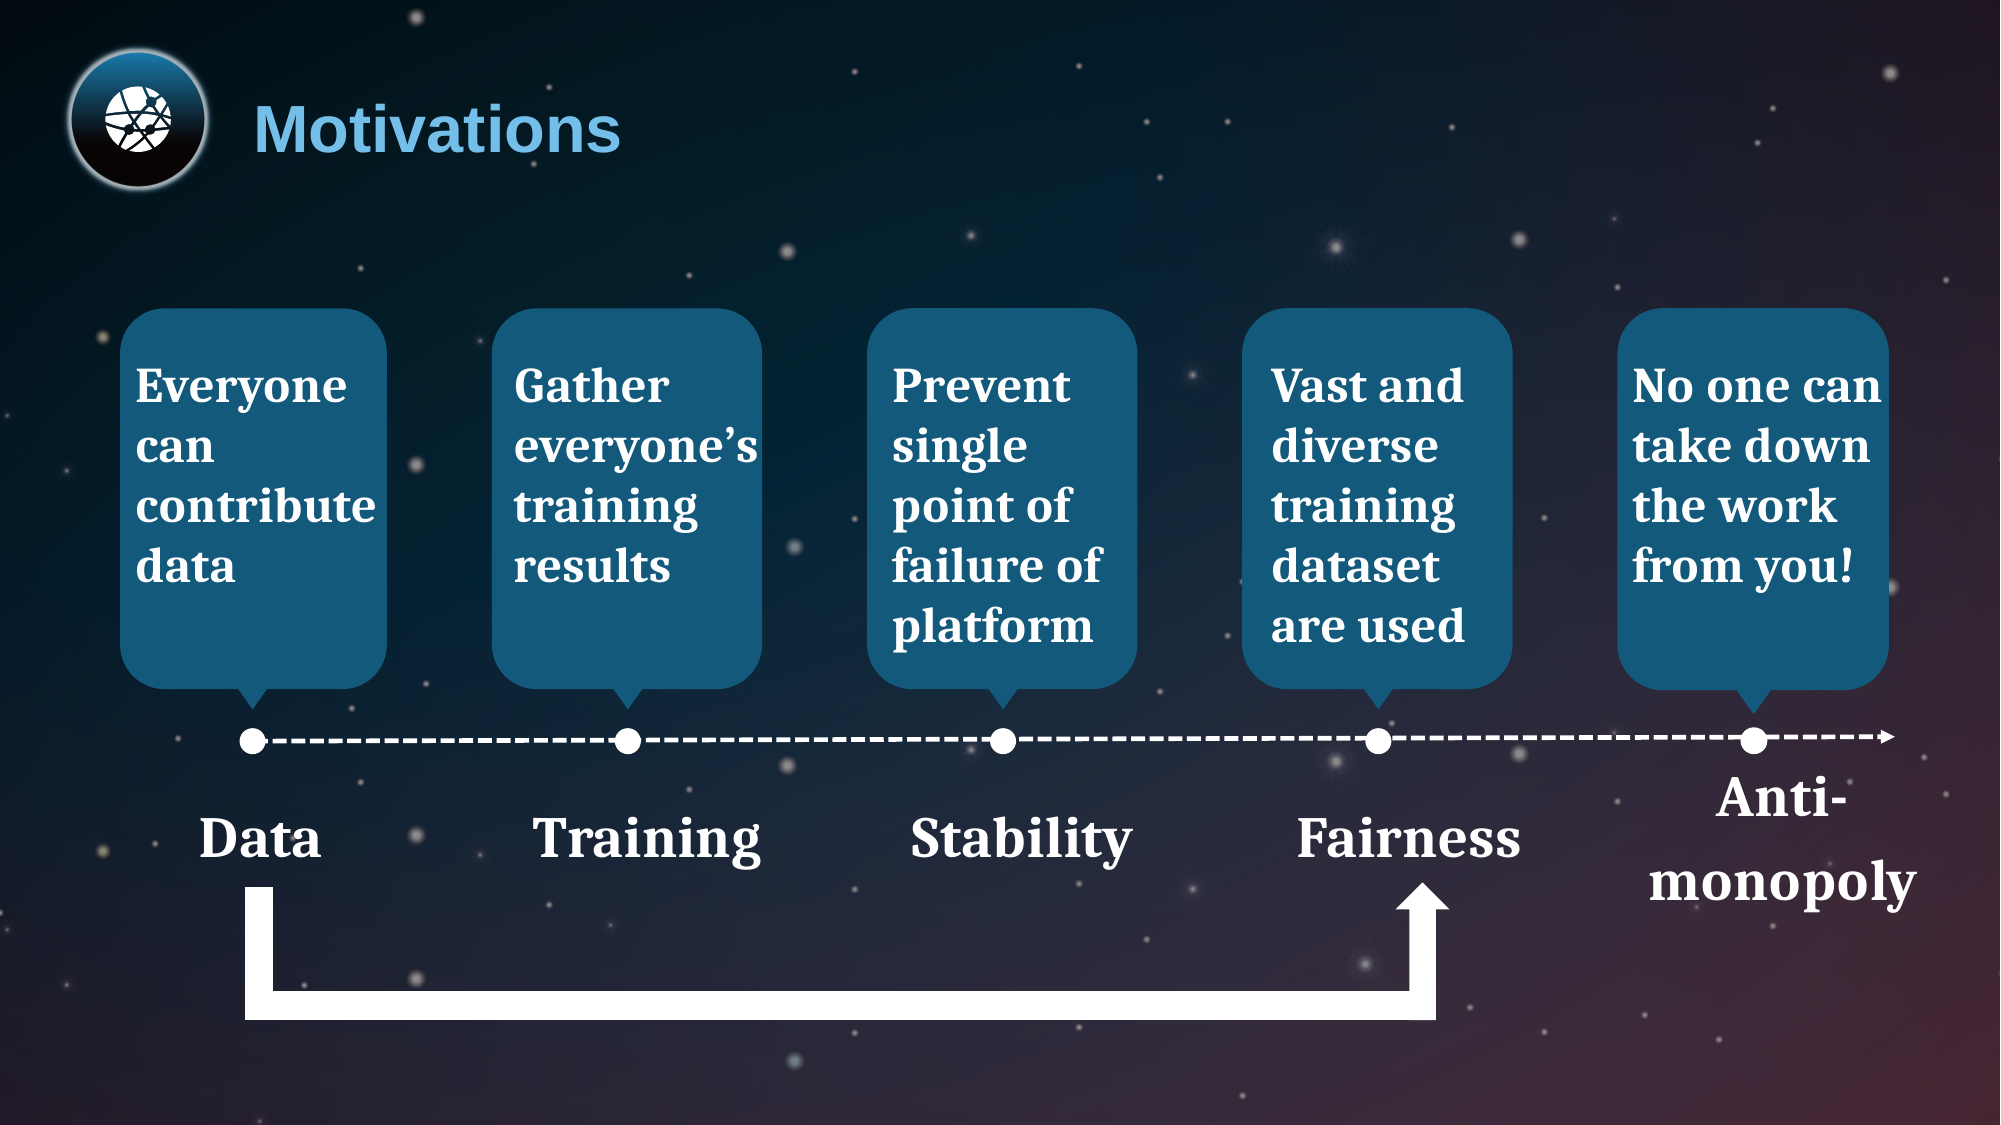

Motivations

Training
Data

Prevent single point of failure of platform
Vast and diverse training dataset are used
Gather everyone’s training results
Everyone can contribute data
No one can take down the work from you!

Stability
Fairness
Anti-monopoly